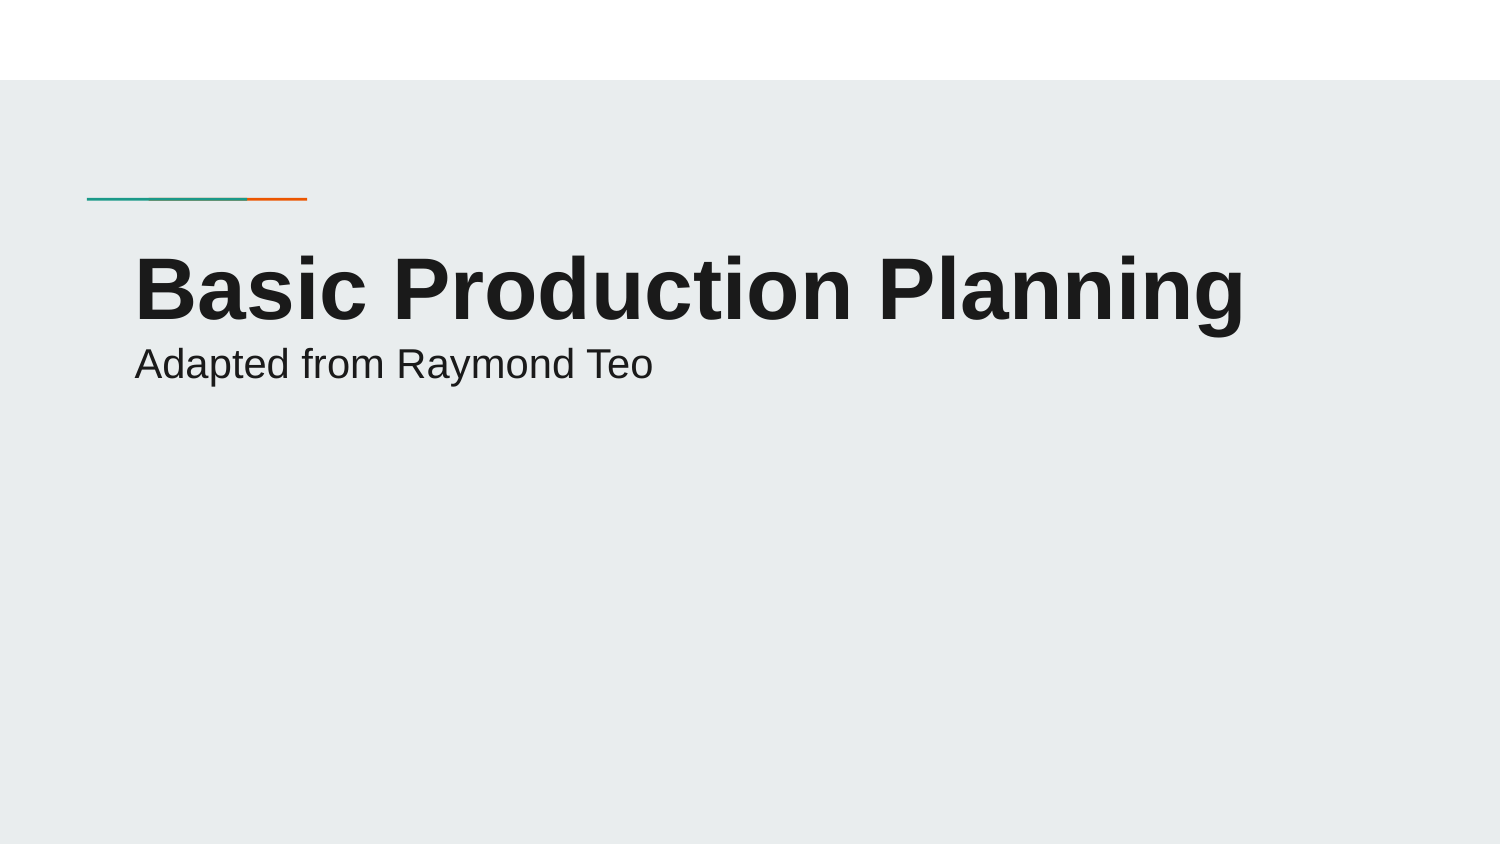

# Basic Production Planning
Adapted from Raymond Teo